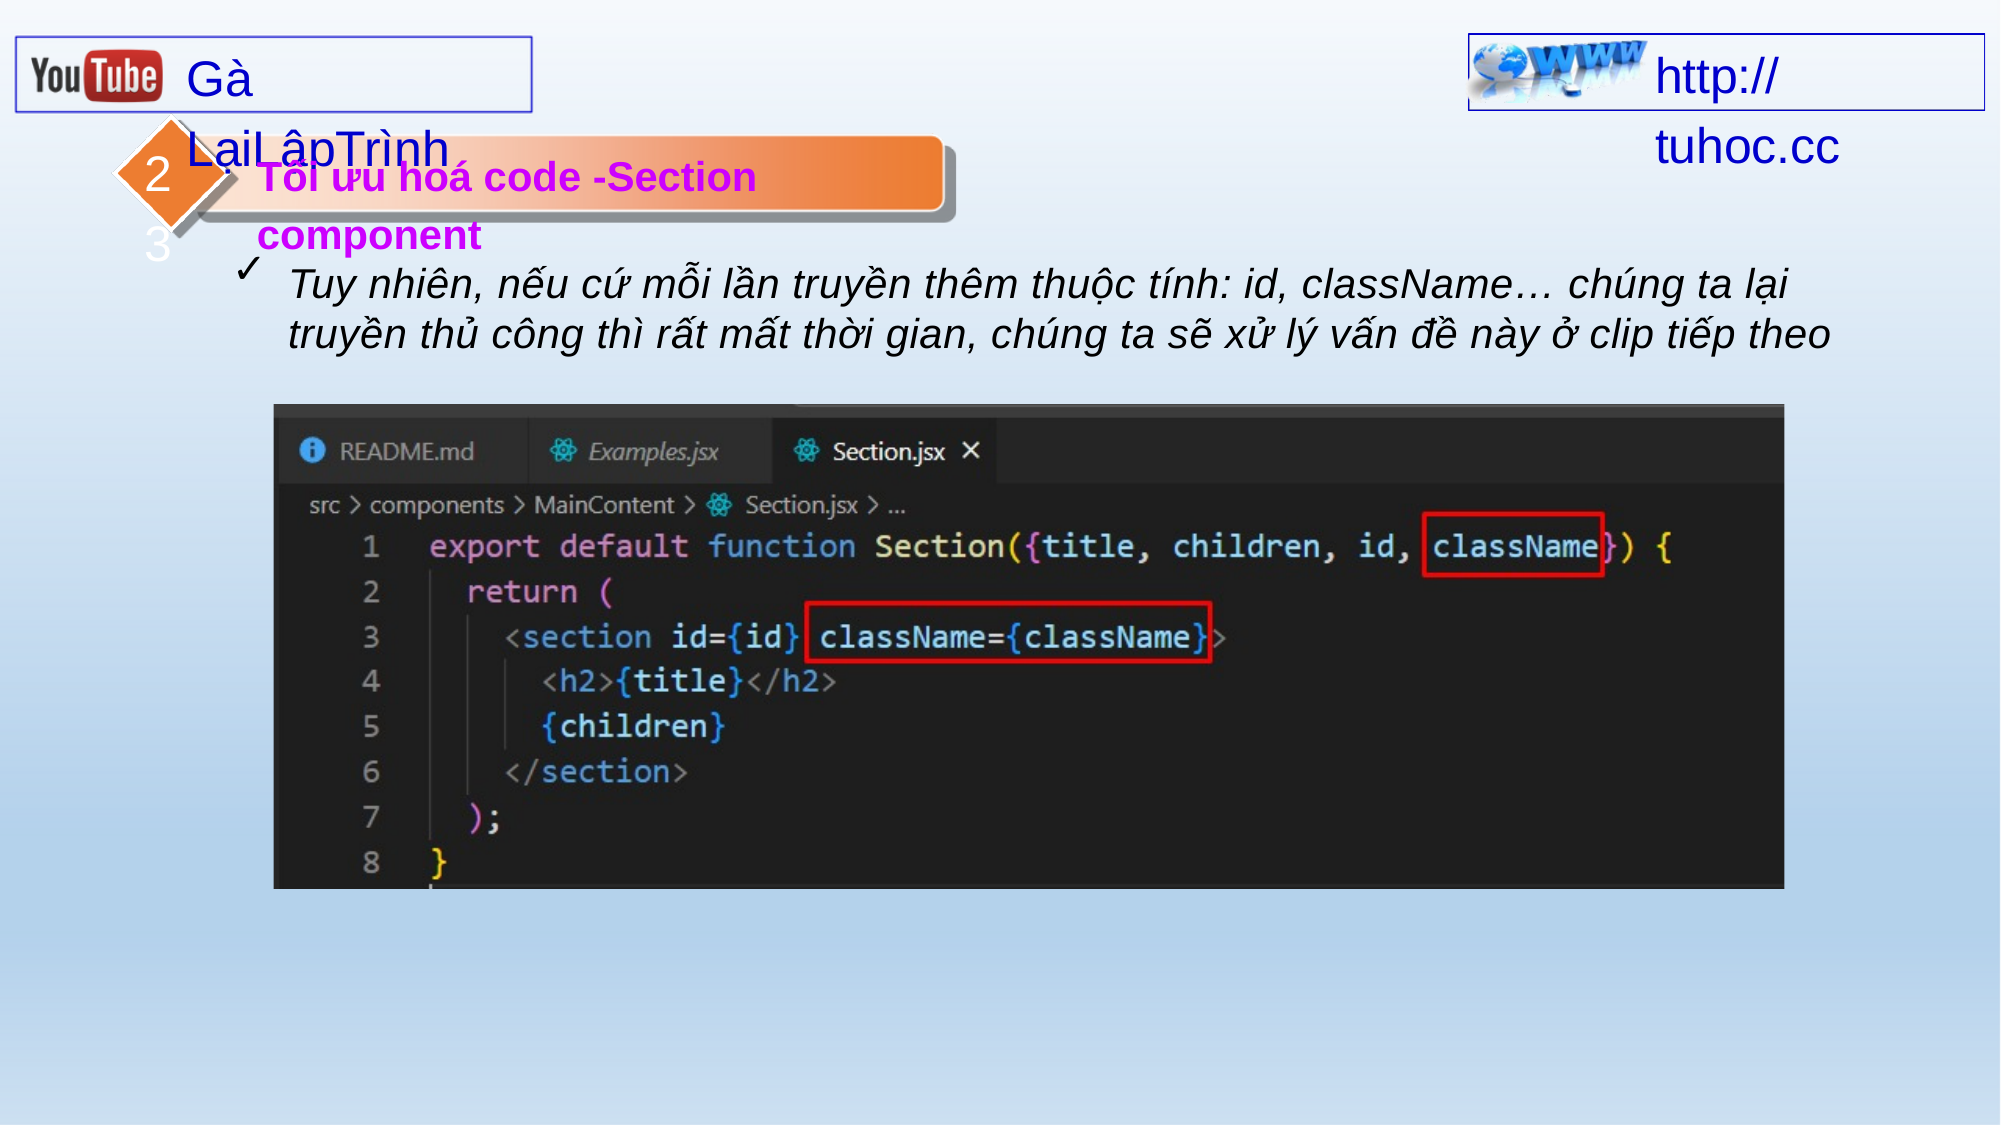

http:// tuhoc.cc

Gà LạiLậpTrình

23
Tối ưu hoá code -Section component

✓
Tuy nhiên, nếu cứ mỗi lần truyền thêm thuộc tính: id, className… chúng ta lại truyền thủ công thì rất mất thời gian, chúng ta sẽ xử lý vấn đề này ở clip tiếp theo